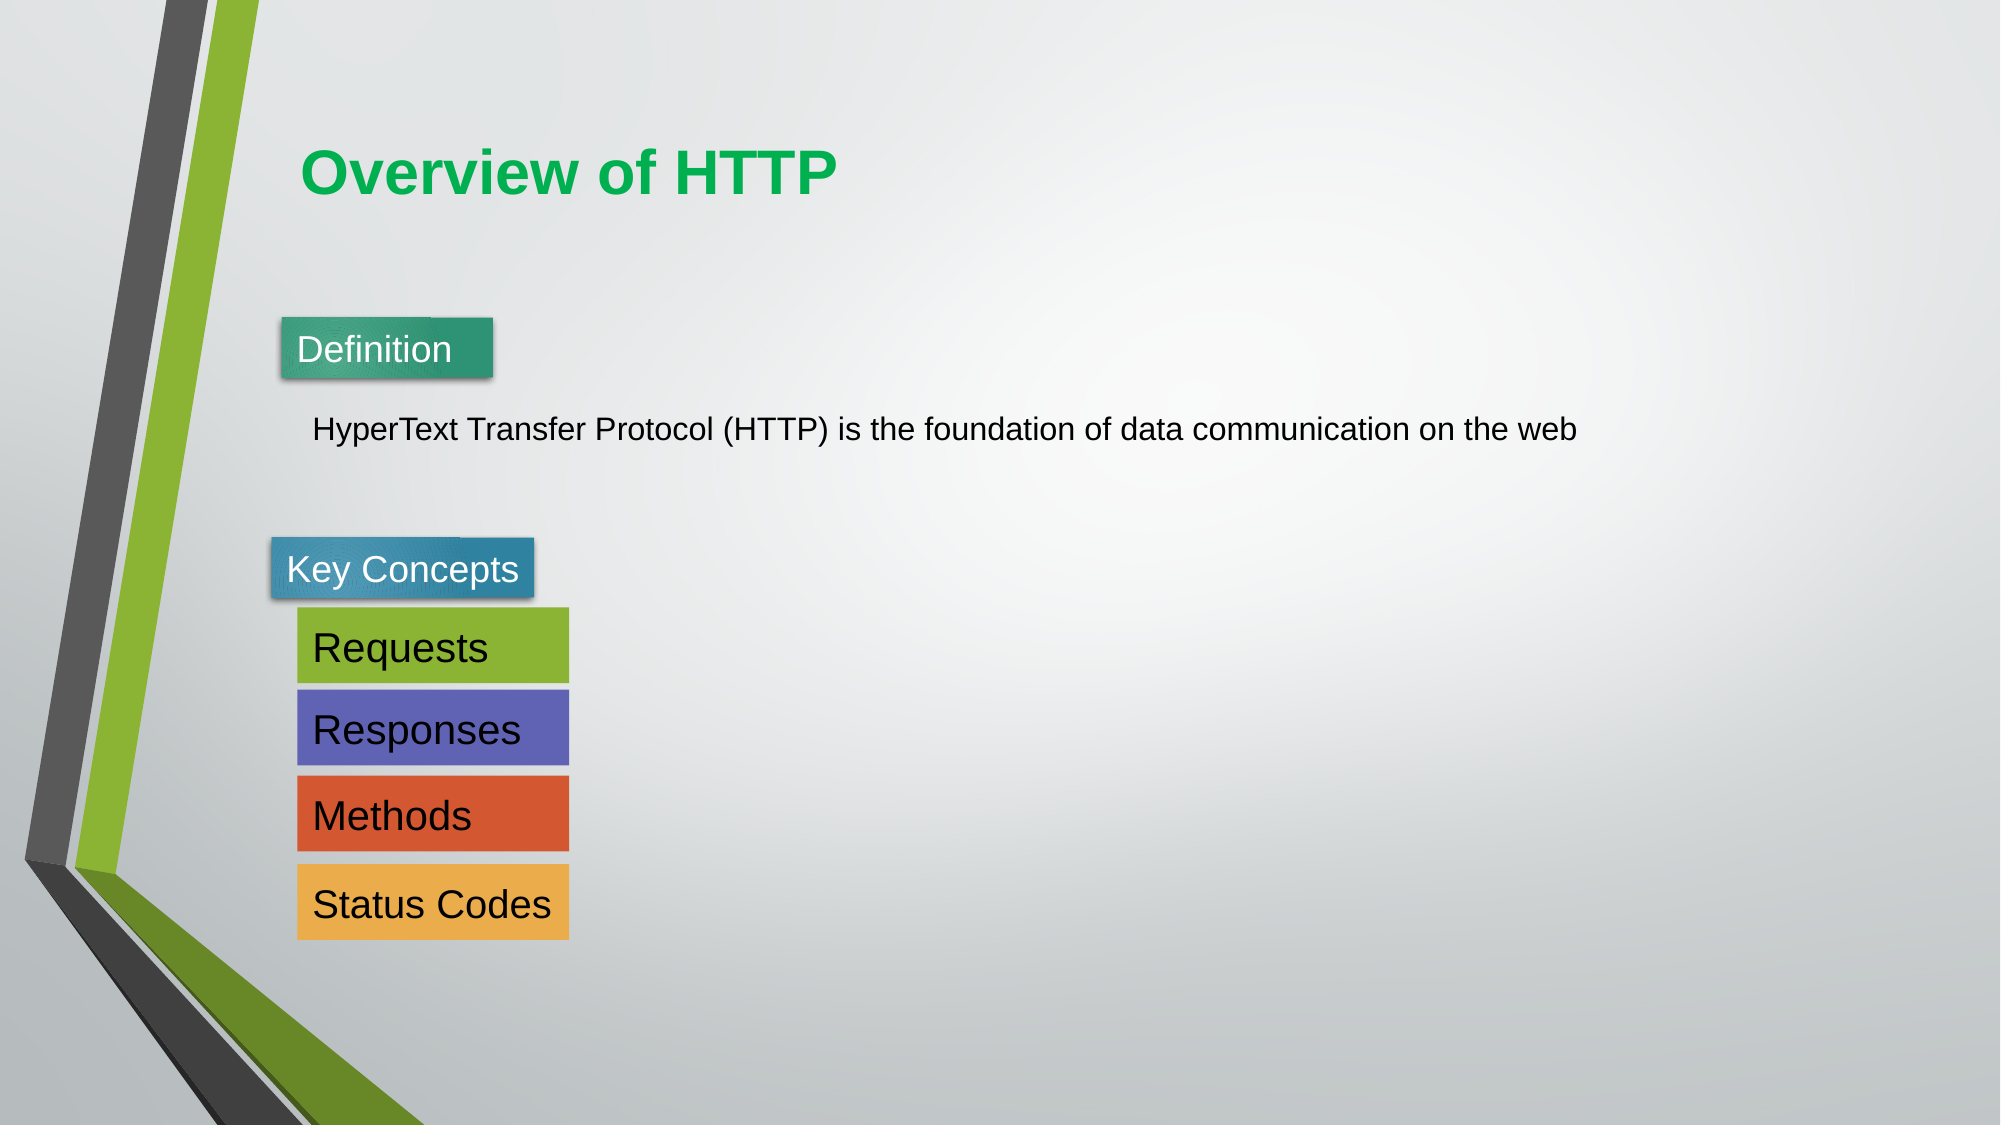

# Overview of HTTP
Definition
HyperText Transfer Protocol (HTTP) is the foundation of data communication on the web
Key Concepts
Requests
Responses
Methods
Status Codes